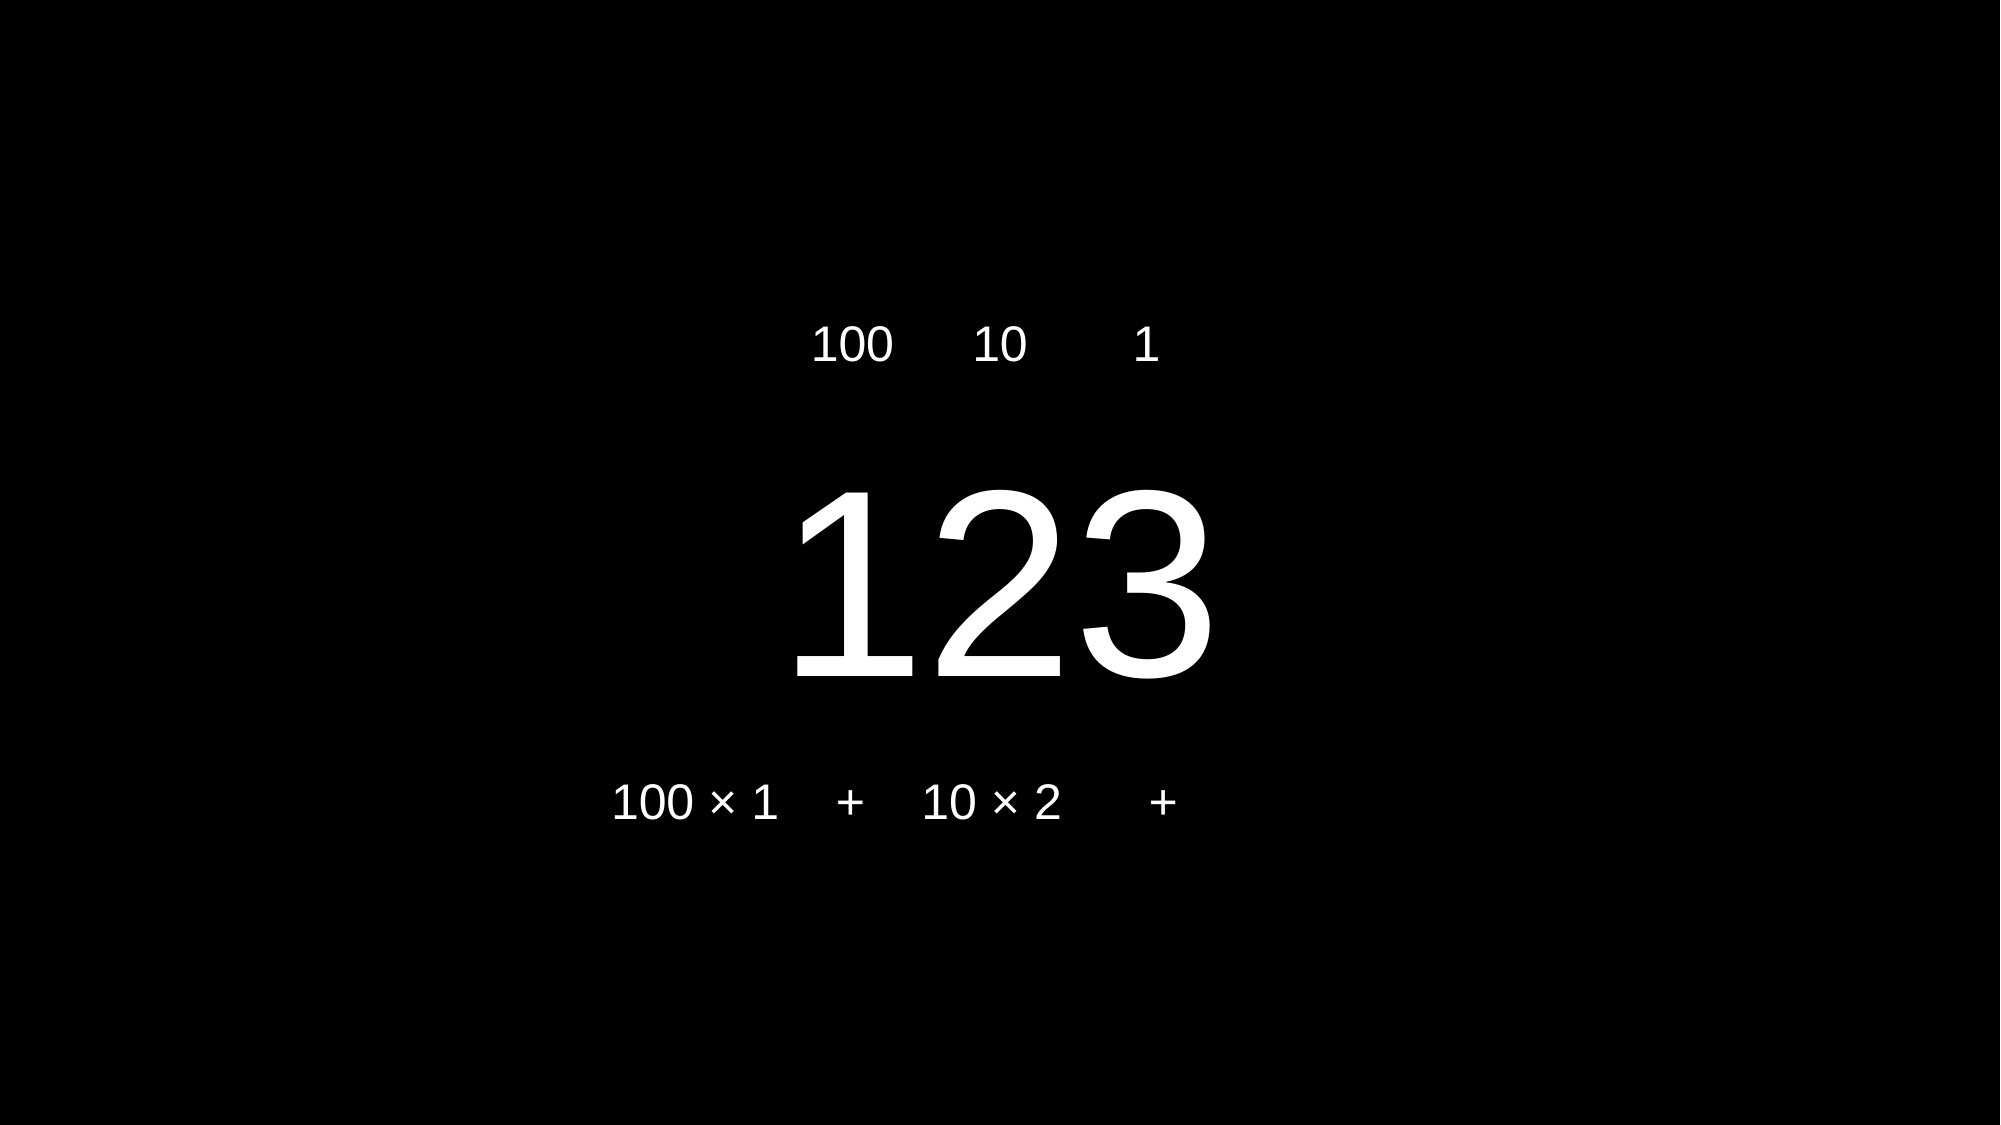

100
10
1
123
+
+
100 × 1
10 × 2